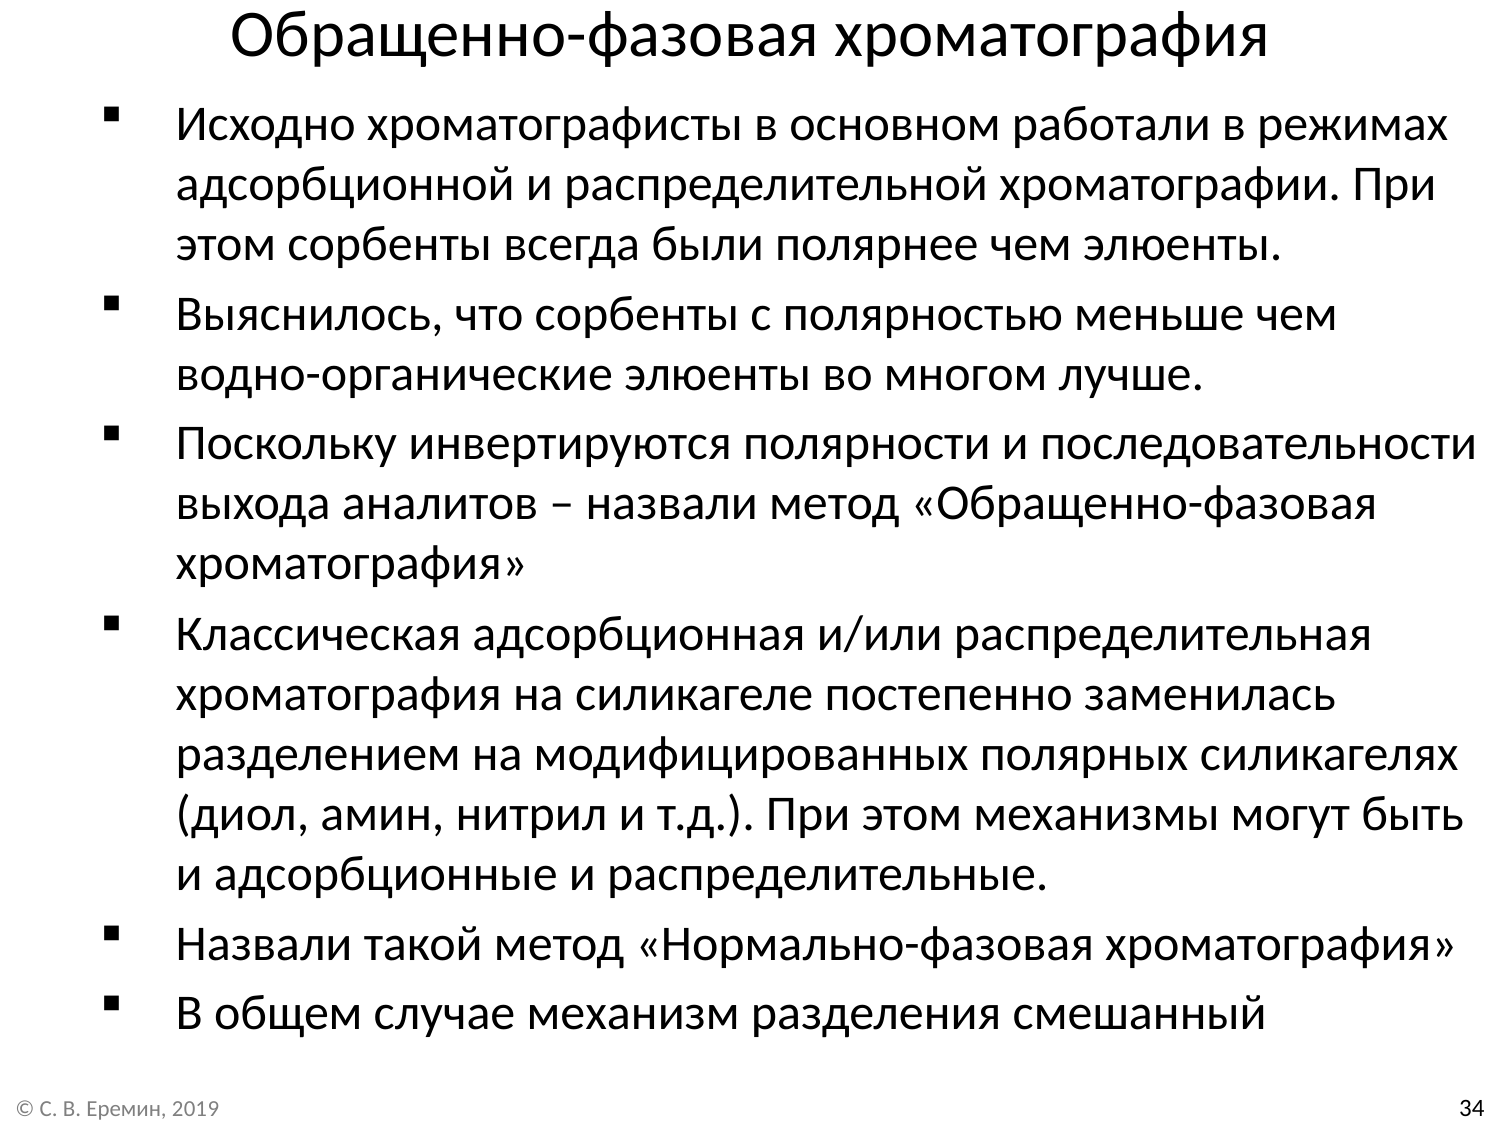

# Обращенно-фазовая хроматография
Исходно хроматографисты в основном работали в режимах адсорбционной и распределительной хроматографии. При этом сорбенты всегда были полярнее чем элюенты.
Выяснилось, что сорбенты с полярностью меньше чем водно-органические элюенты во многом лучше.
Поскольку инвертируются полярности и последовательности выхода аналитов – назвали метод «Обращенно-фазовая хроматография»
Классическая адсорбционная и/или распределительная хроматография на силикагеле постепенно заменилась разделением на модифицированных полярных силикагелях (диол, амин, нитрил и т.д.). При этом механизмы могут быть и адсорбционные и распределительные.
Назвали такой метод «Нормально-фазовая хроматография»
В общем случае механизм разделения смешанный

34